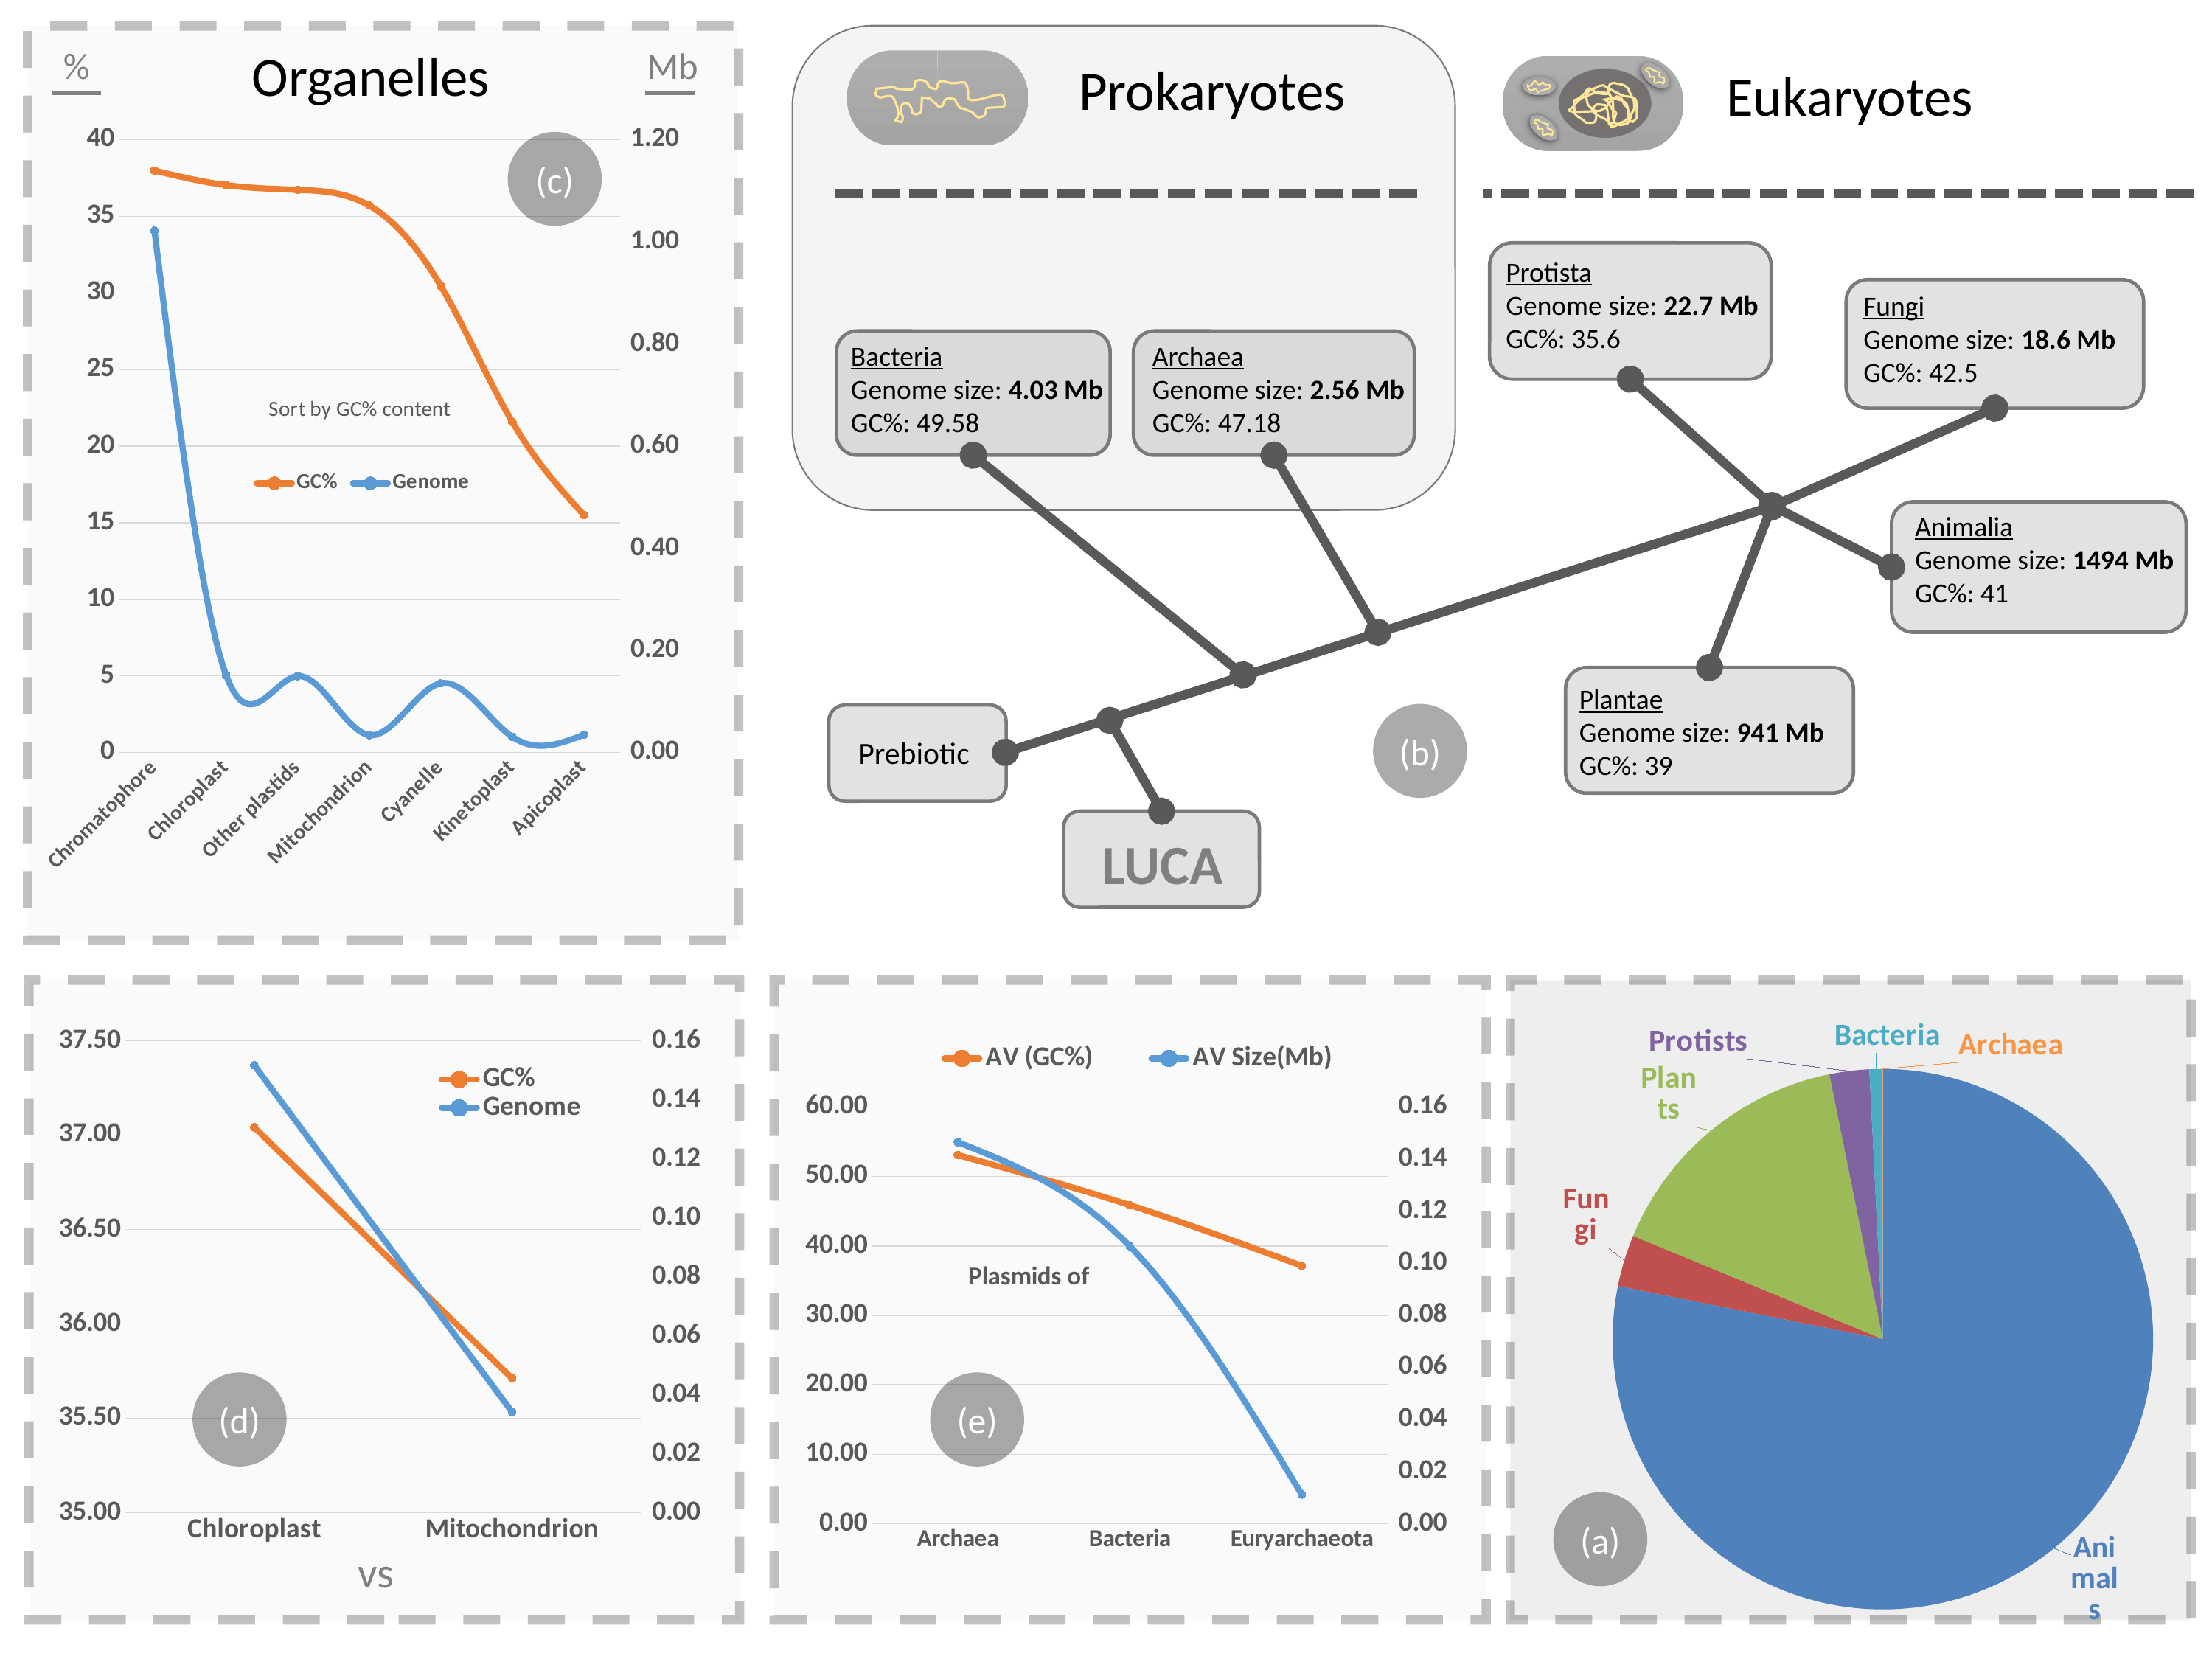

Organelles
Mb
%
Prokaryotes

### Chart: Sort by GC% content

| Category | GC% | Genome |
|---|---|---|
| Chromatophore | 37.9874 | 1.02162 |
| Chloroplast | 37.04182606545803 | 0.1516975020014121 |
| Other plastids | 36.73595682302771 | 0.14974953091684443 |
| Mitochondrion | 35.71120634063166 | 0.03410761055276381 |
| Cyanelle | 30.4678 | 0.135599 |
| Kinetoplast | 21.584733333333332 | 0.030546666666666666 |
| Apicoplast | 15.50068888888889 | 0.03493142592592593 |
Eukaryotes

(c)

Protista
Genome size: 22.7 Mb
GC%: 35.6

Fungi
Genome size: 18.6 Mb
GC%: 42.5

Bacteria
Genome size: 4.03 Mb
GC%: 49.58
Archaea
Genome size: 2.56 Mb
GC%: 47.18

Animalia
Genome size: 1494 Mb
GC%: 41

Plantae
Genome size: 941 Mb
GC%: 39
(b)

Prebiotic

LUCA

### Chart: Plasmids of

| Category | AV (GC%) | AV Size(Mb) |
|---|---|---|
| Archaea | 53.07284062499999 | 0.14646181640624997 |
| Bacteria | 45.8677032272103 | 0.106561476197143 |
| Euryarchaeota | 37.13904830508472 | 0.011229423728813553 |

### Chart

| Category | GC% | Genome |
|---|---|---|
| Chloroplast | 37.04182606545803 | 0.1516975020014121 |
| Mitochondrion | 35.71120634063166 | 0.03410761055276381 |

### Chart

| Category |  |
|---|---|
| Animals | 1124516.0 |
| Fungi | 44368.0 |
| Plants | 224244.0 |
| Protists | 34128.0 |
| Bacteria | 11010.0 |
| Archaea | 503.0 |
(d)
(e)
(a)
vs